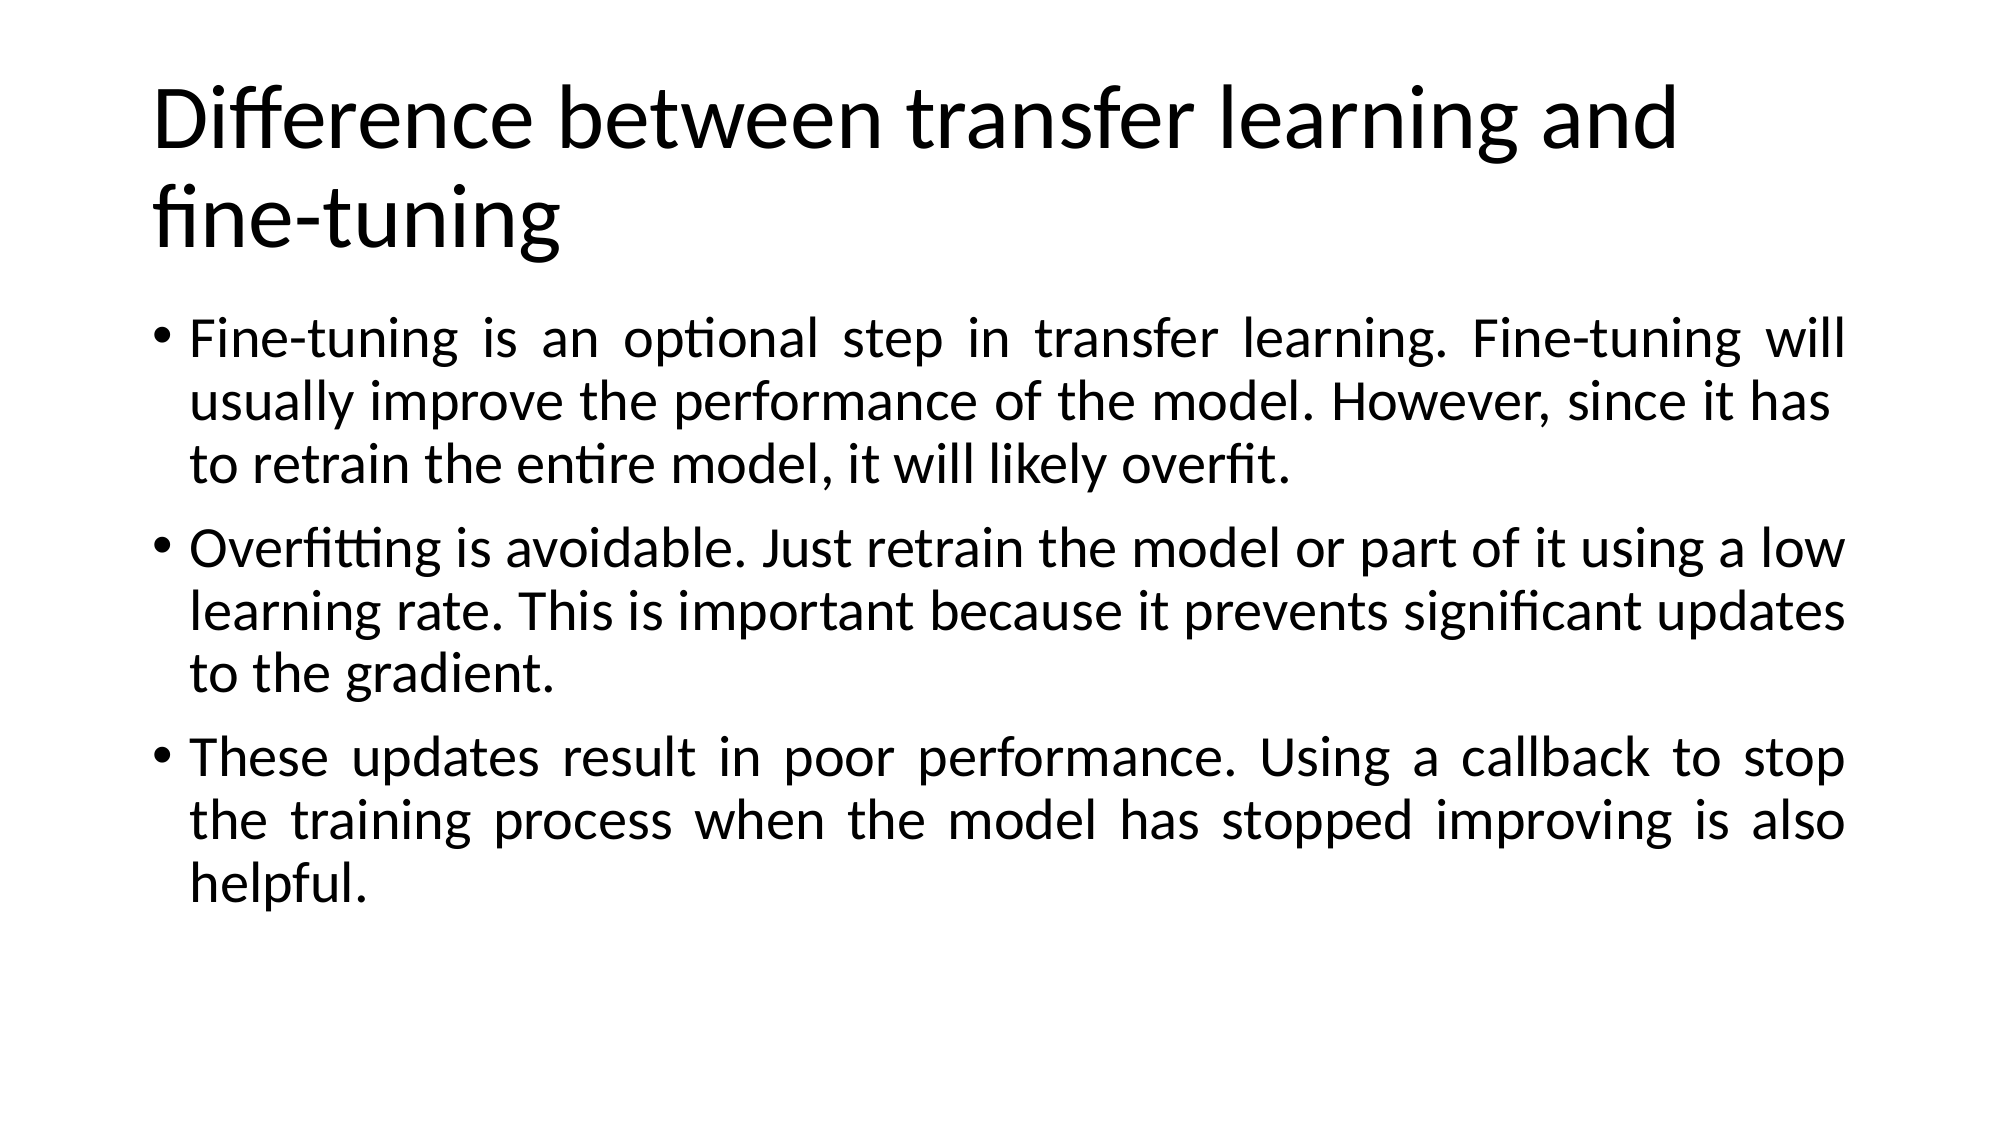

# Difference between transfer learning and fine-tuning
Fine-tuning is an optional step in transfer learning. Fine-tuning will usually improve the performance of the model. However, since it has  to retrain the entire model, it will likely overfit.
Overfitting is avoidable. Just retrain the model or part of it using a low learning rate. This is important because it prevents significant updates to the gradient.
These updates result in poor performance. Using a callback to stop the training process when the model has stopped improving is also helpful.